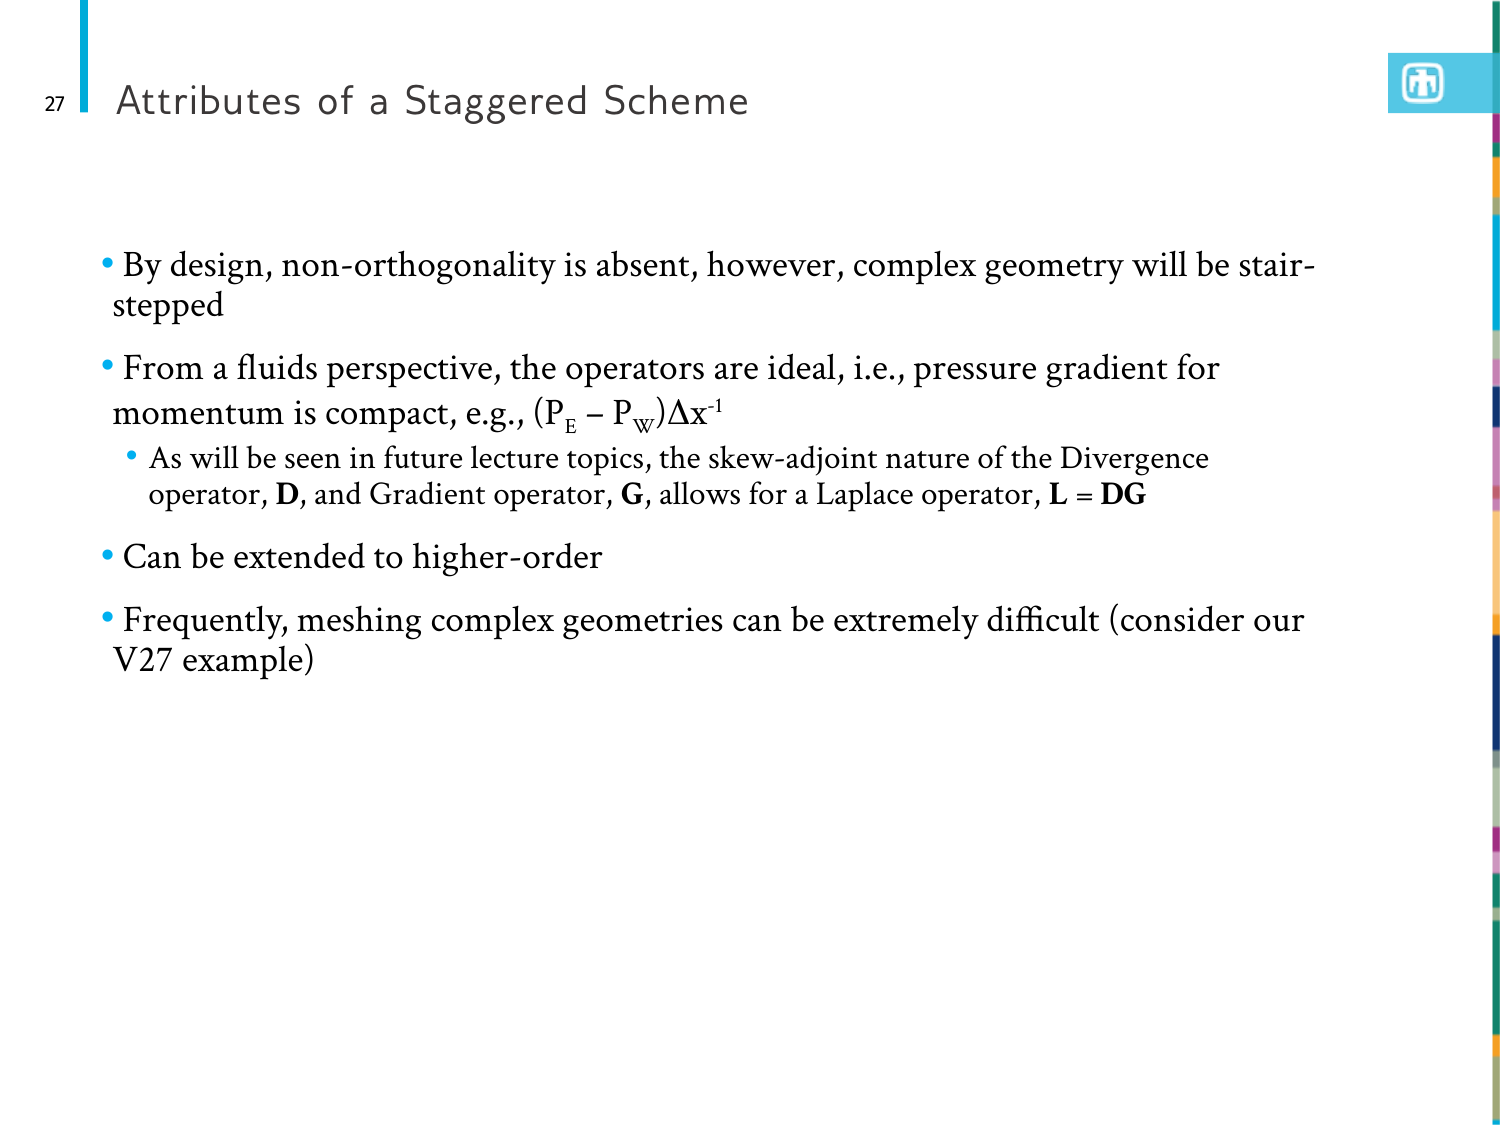

# Attributes of a Staggered Scheme
27
 By design, non-orthogonality is absent, however, complex geometry will be stair-stepped
 From a fluids perspective, the operators are ideal, i.e., pressure gradient for momentum is compact, e.g., (PE – PW)Δx-1
As will be seen in future lecture topics, the skew-adjoint nature of the Divergence operator, D, and Gradient operator, G, allows for a Laplace operator, L = DG
 Can be extended to higher-order
 Frequently, meshing complex geometries can be extremely difficult (consider our V27 example)